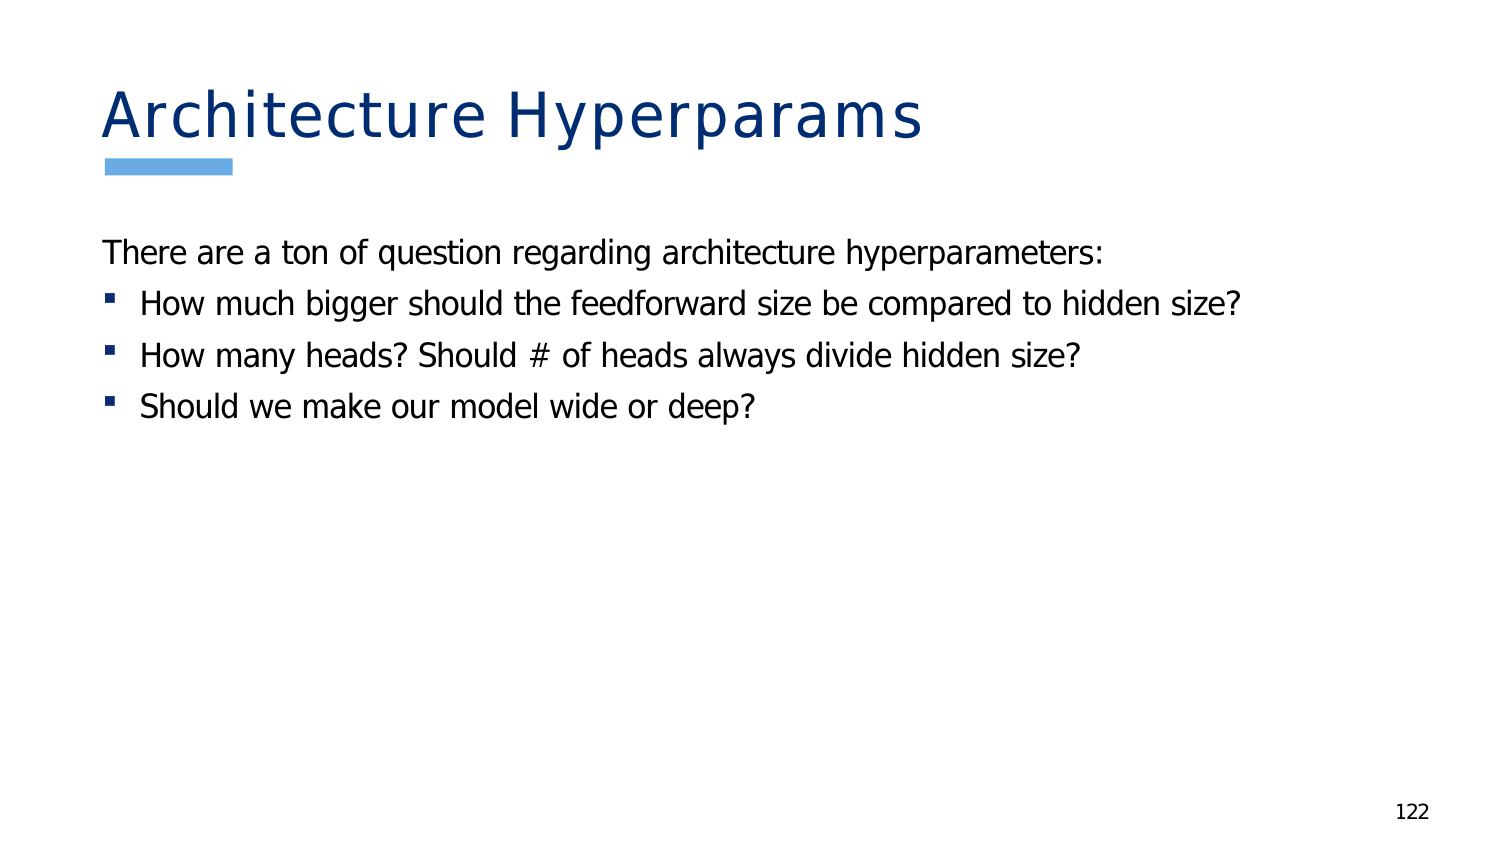

# Architecture Hyperparams
There are a ton of question regarding architecture hyperparameters:
How much bigger should the feedforward size be compared to hidden size?
How many heads? Should # of heads always divide hidden size?
Should we make our model wide or deep?